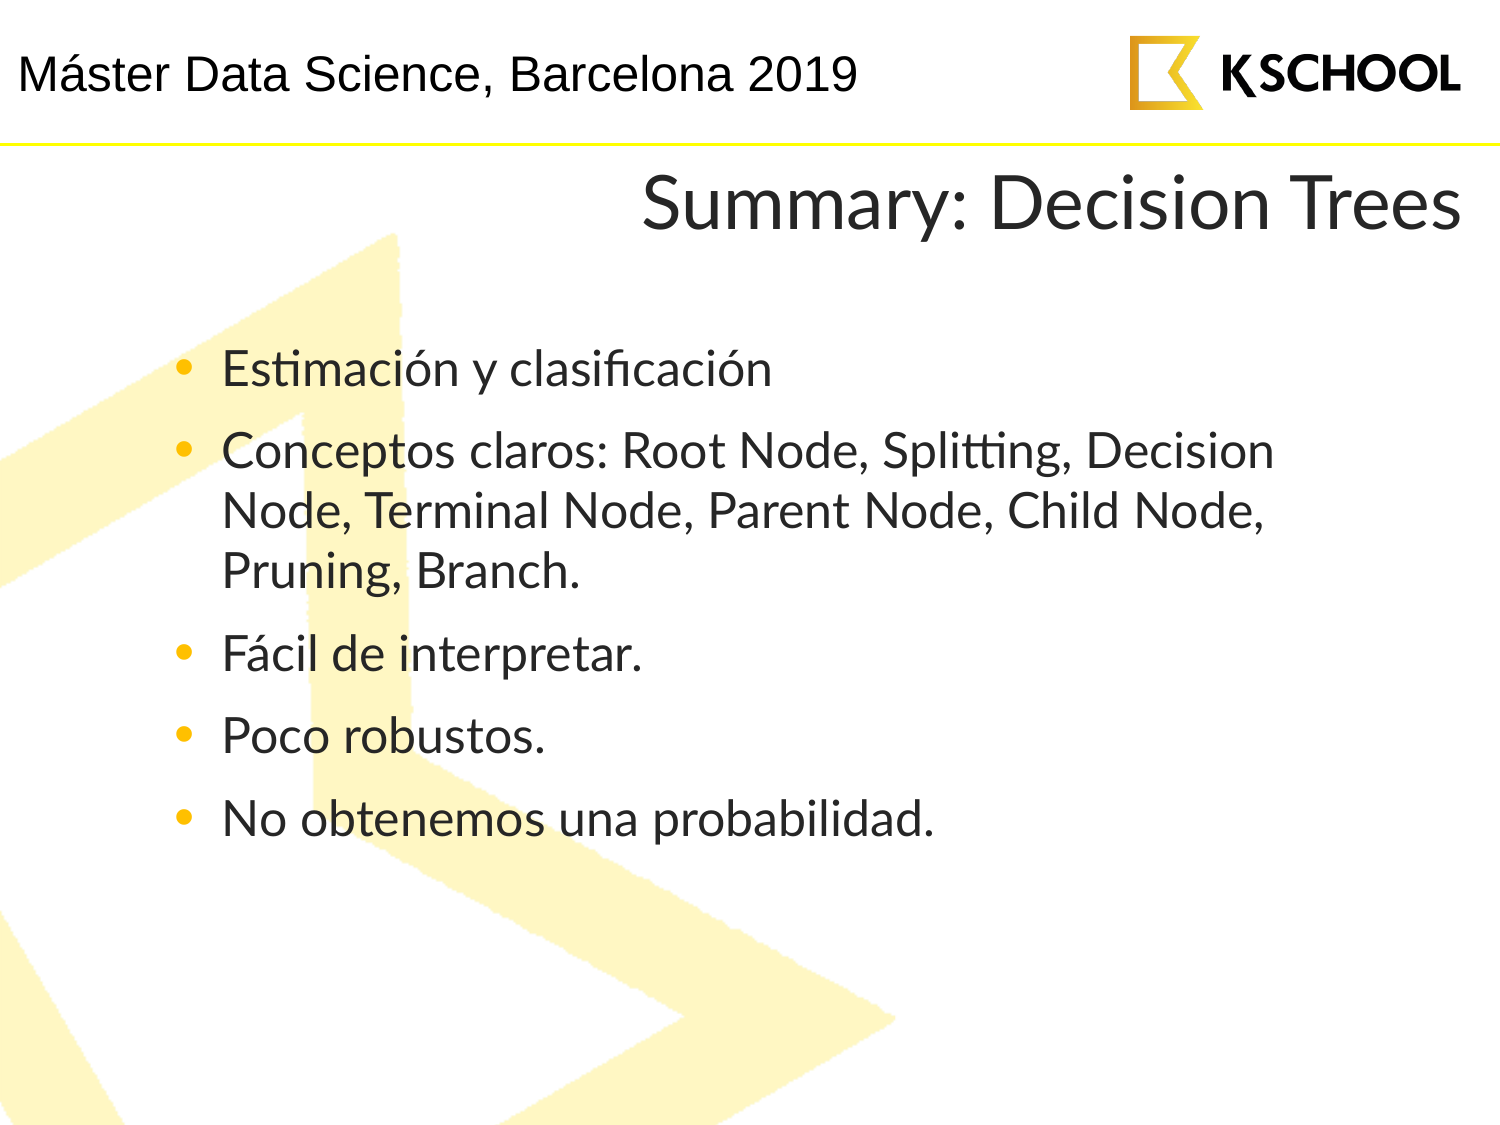

# Summary: Decision Trees
Estimación y clasificación
Conceptos claros: Root Node, Splitting, Decision Node, Terminal Node, Parent Node, Child Node, Pruning, Branch.
Fácil de interpretar.
Poco robustos.
No obtenemos una probabilidad.